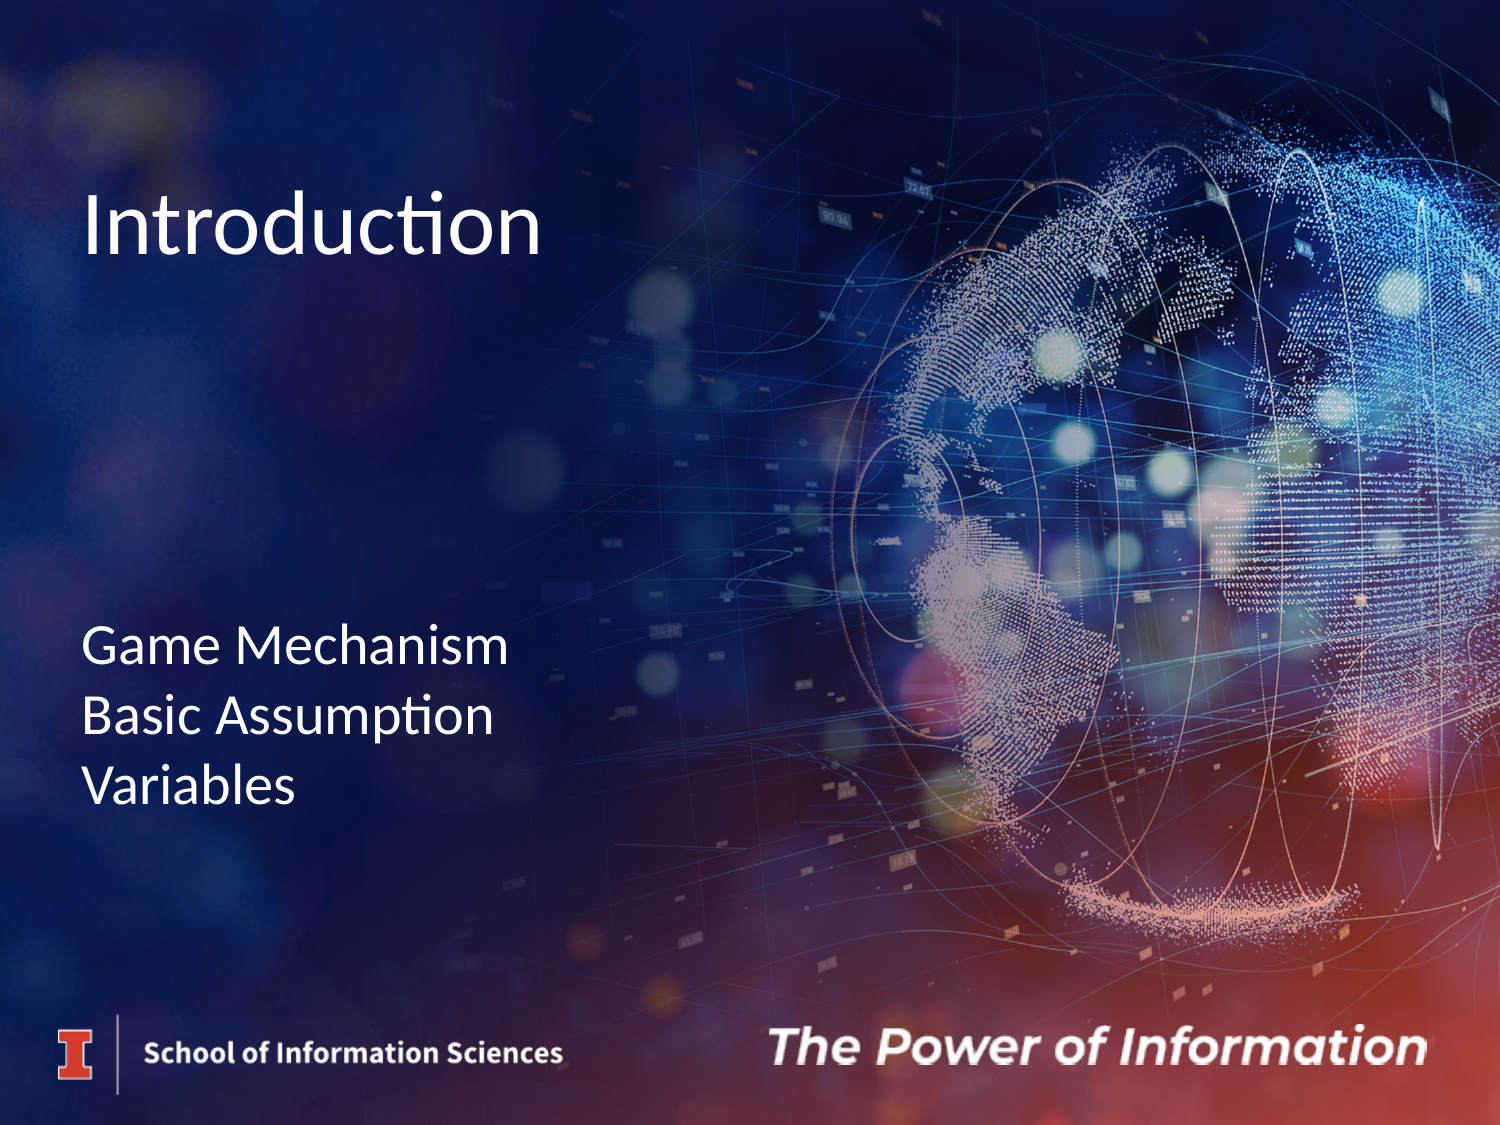

# Introduction
Game Mechanism
Basic Assumption
Variables